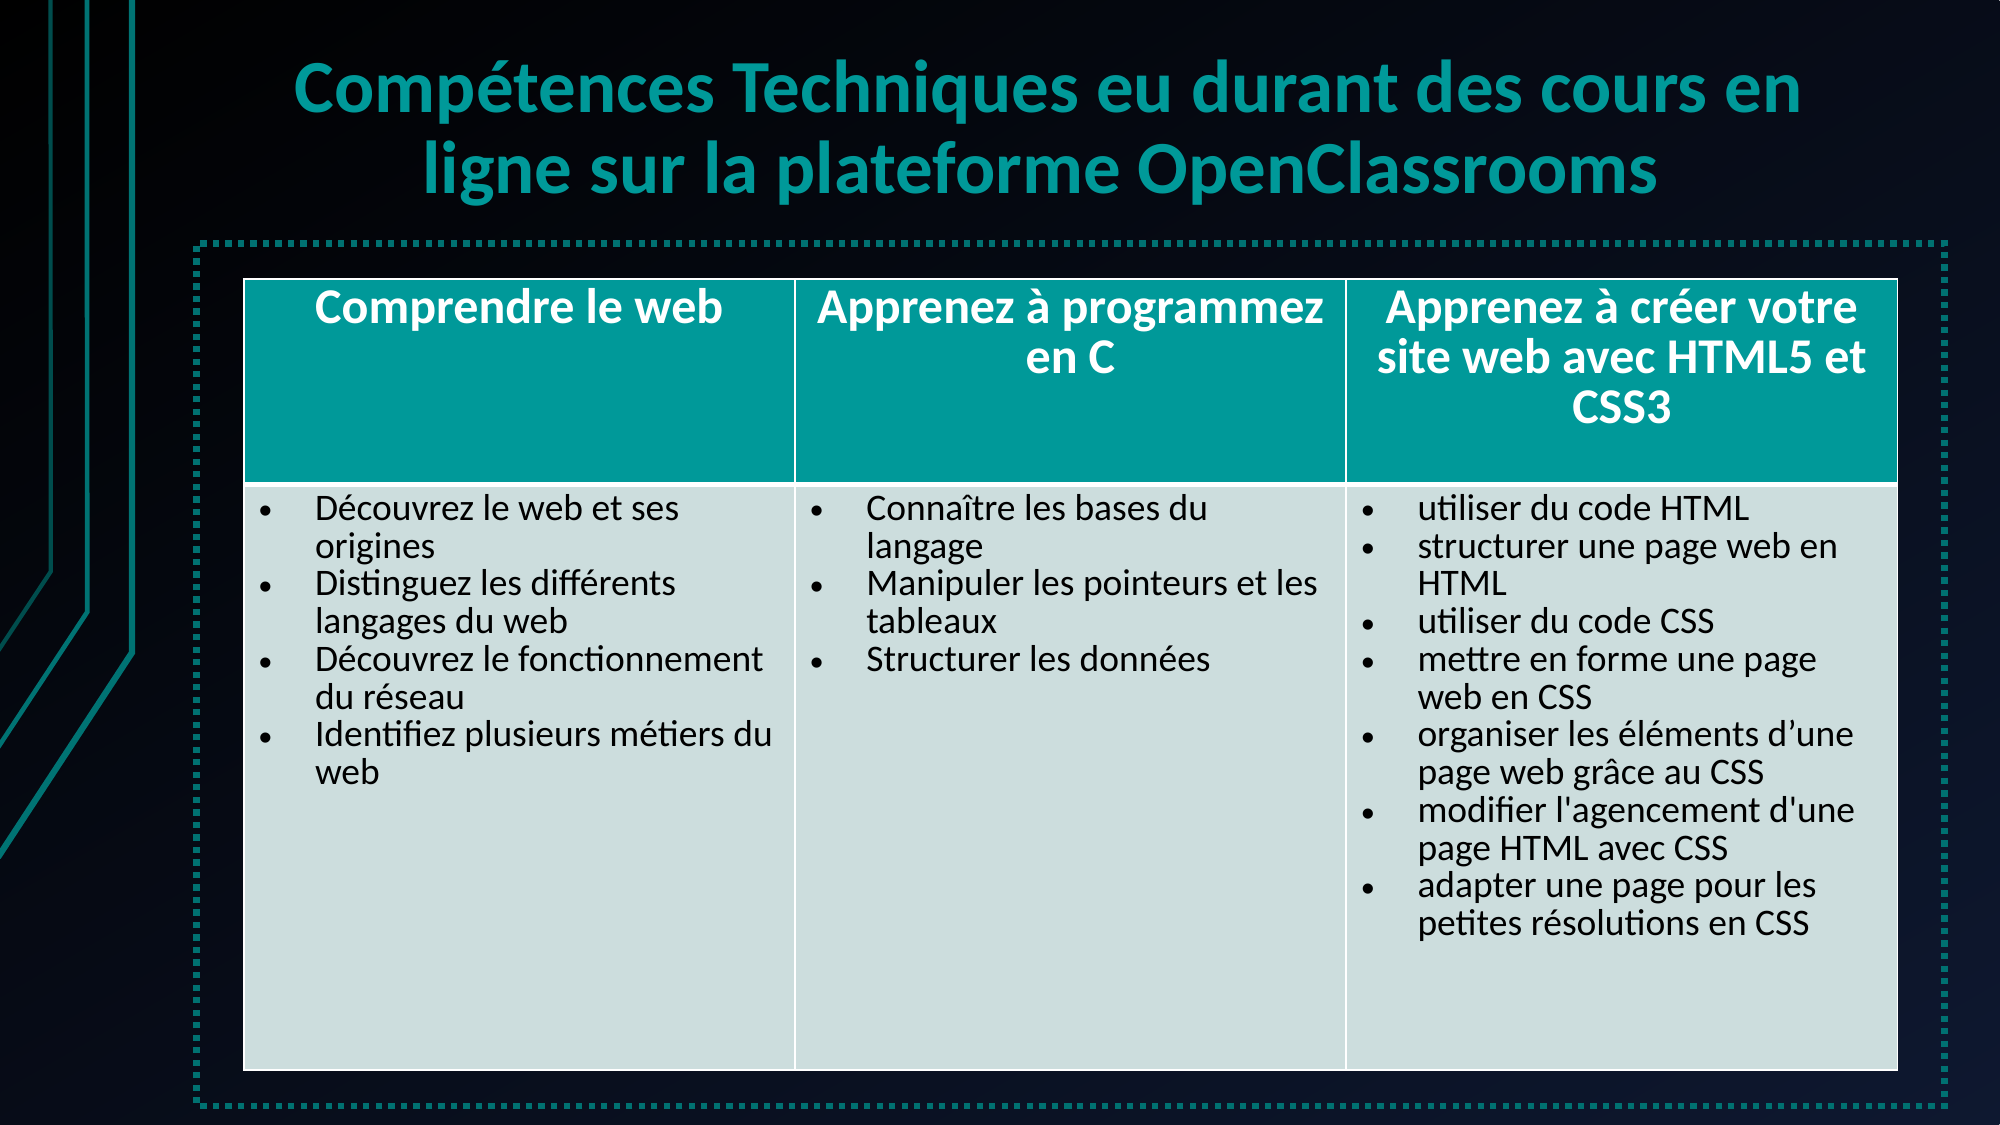

# Compétences Techniques eu durant des cours en ligne sur la plateforme OpenClassrooms

| Comprendre le web | Apprenez à programmez en C | Apprenez à créer votre site web avec HTML5 et CSS3 |
| --- | --- | --- |
| Découvrez le web et ses origines Distinguez les différents langages du web Découvrez le fonctionnement du réseau Identifiez plusieurs métiers du web | Connaître les bases du langage Manipuler les pointeurs et les tableaux Structurer les données | utiliser du code HTML structurer une page web en HTML utiliser du code CSS  mettre en forme une page web en CSS organiser les éléments d’une page web grâce au CSS modifier l'agencement d'une page HTML avec CSS adapter une page pour les petites résolutions en CSS |